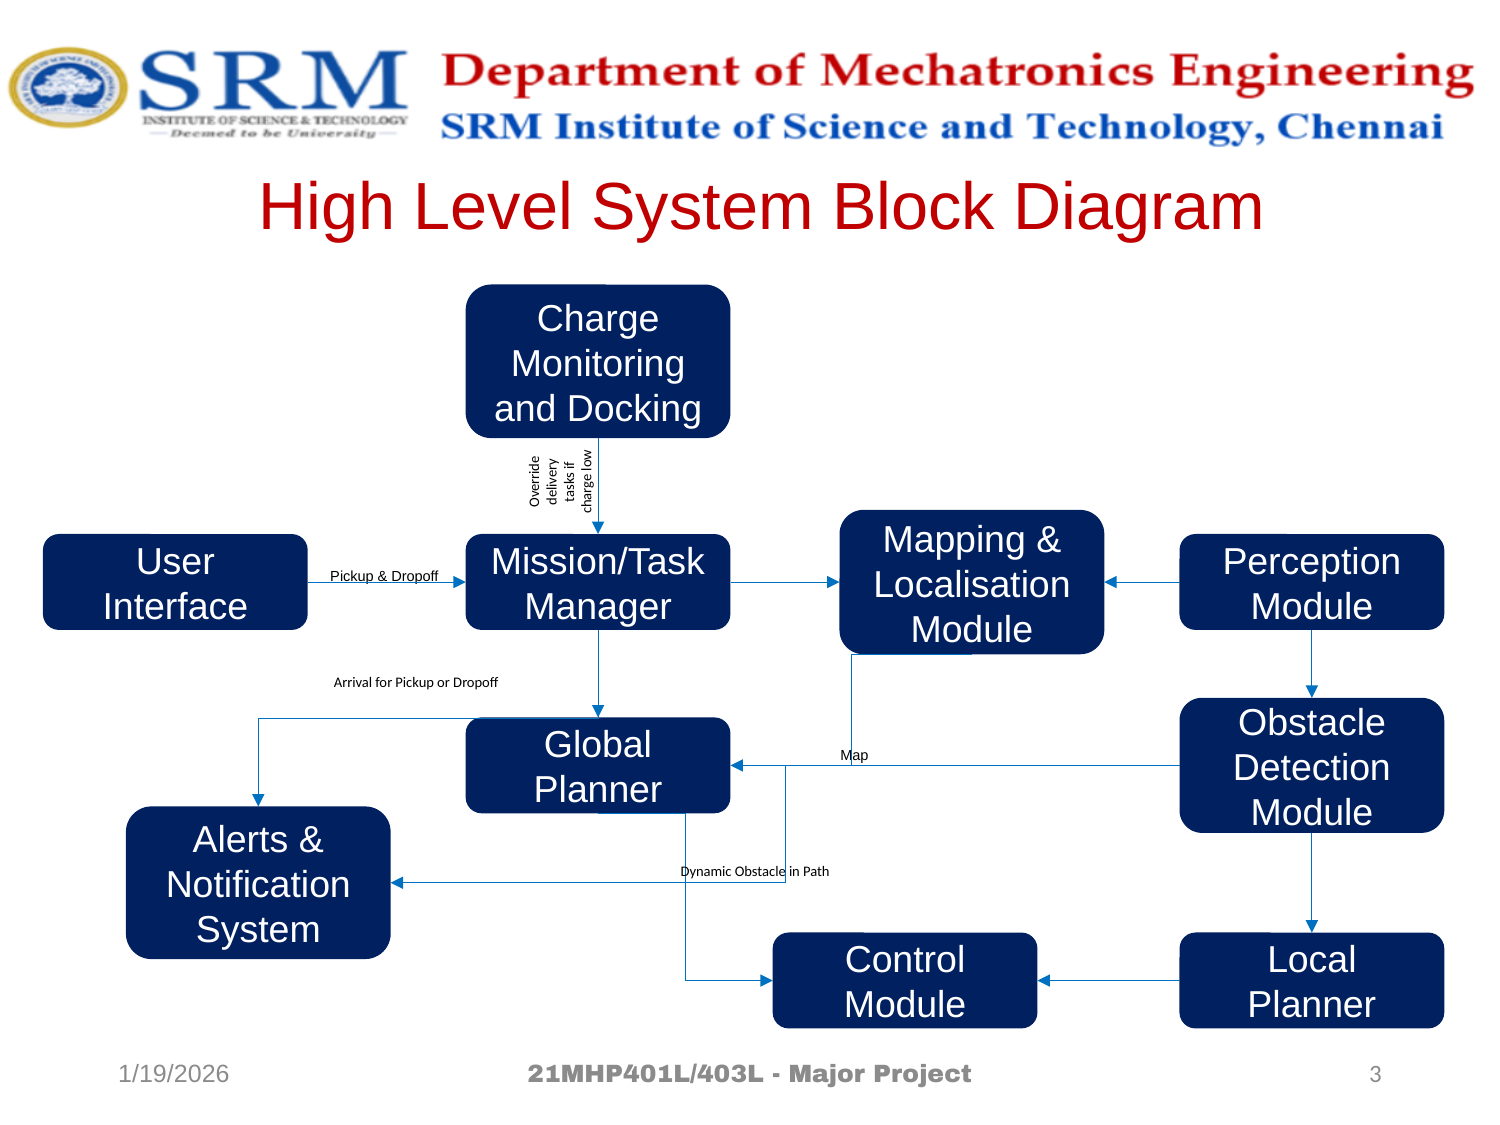

High Level System Block Diagram
Charge Monitoring and Docking
Mapping & Localisation Module
Perception Module
User Interface
Mission/Task Manager
Pickup & Dropoff
Obstacle Detection Module
Global Planner
Control Module
Local Planner
Map
Override delivery tasks if charge low
Arrival for Pickup or Dropoff
Alerts & Notification System
Dynamic Obstacle in Path
1/19/2026
21MHP401L/403L - Major Project
3